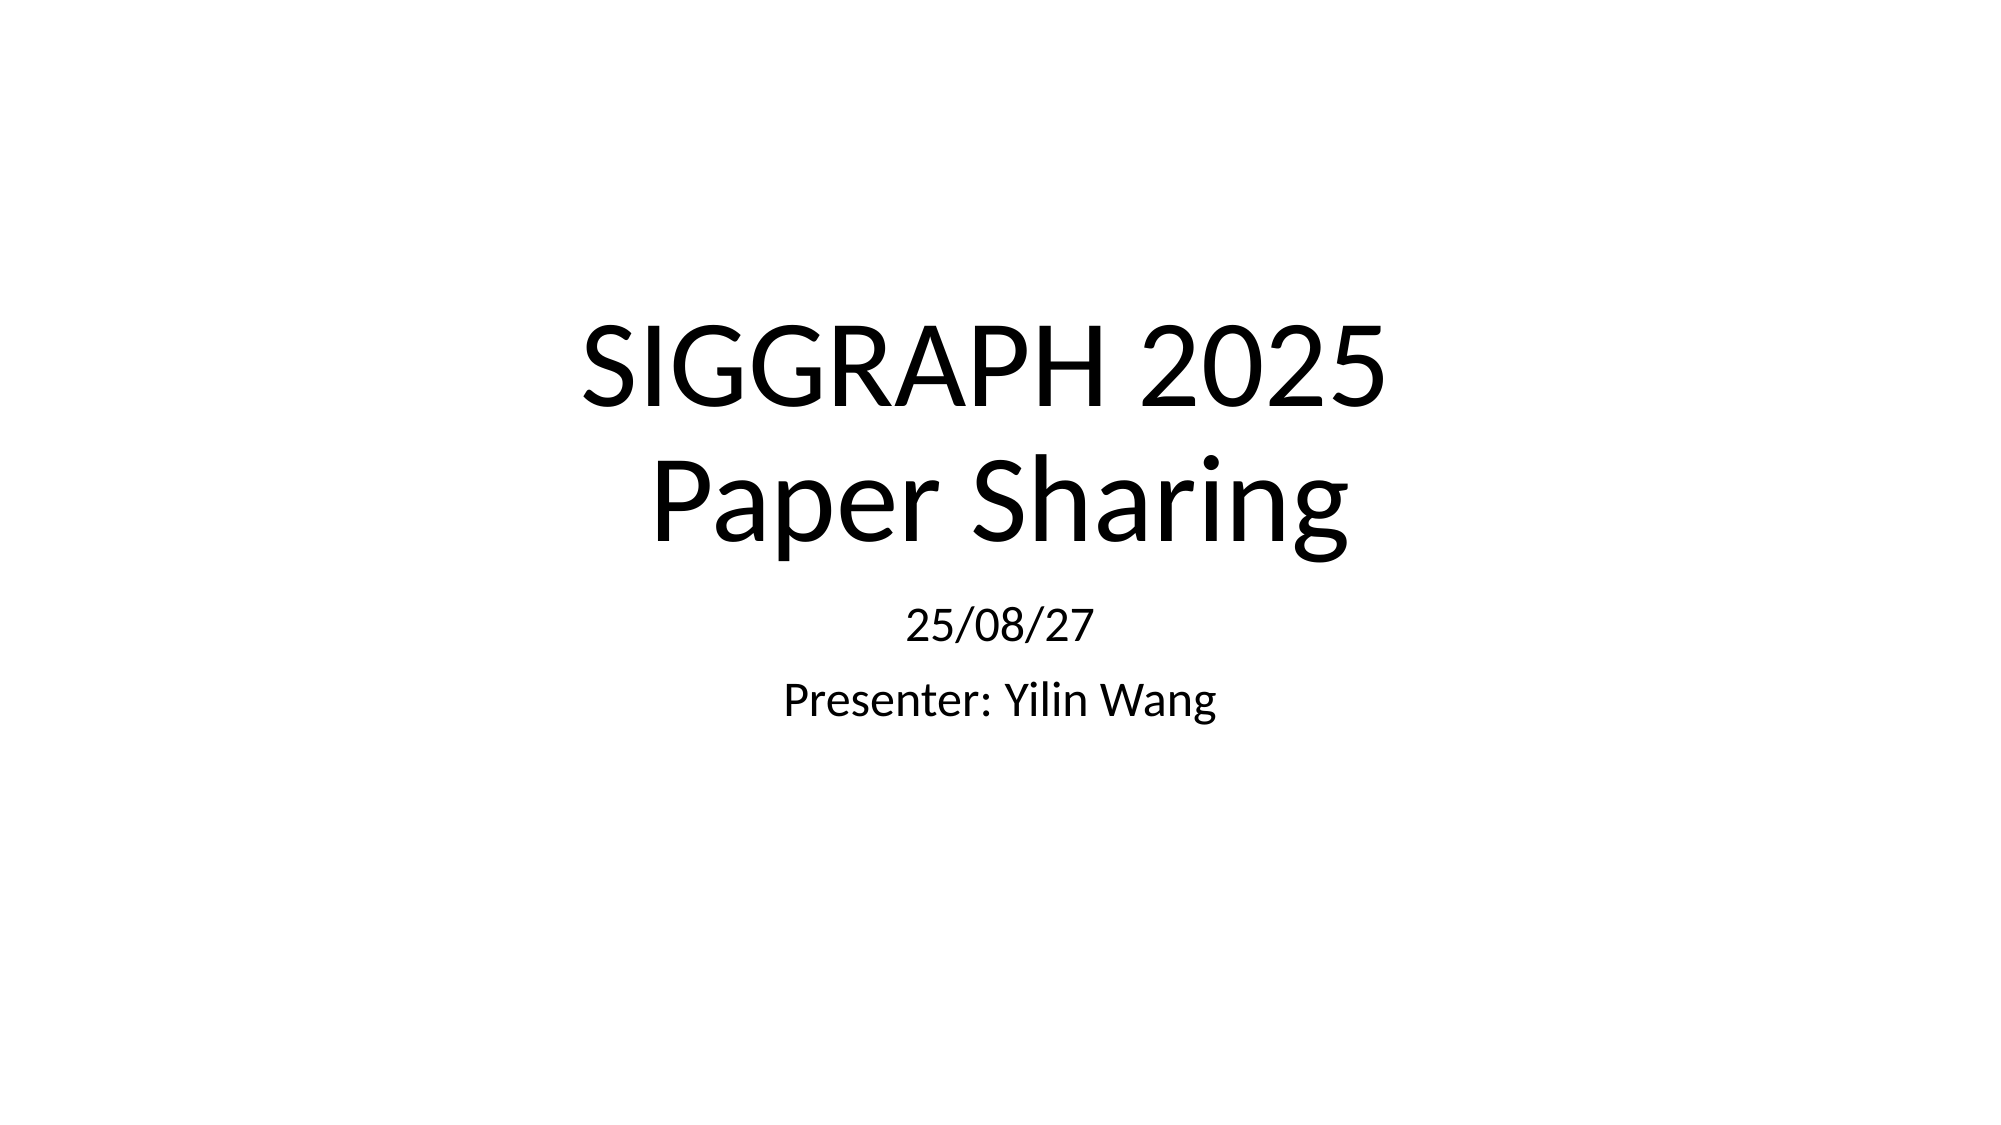

# SIGGRAPH 2025 Paper Sharing
25/08/27
Presenter: Yilin Wang